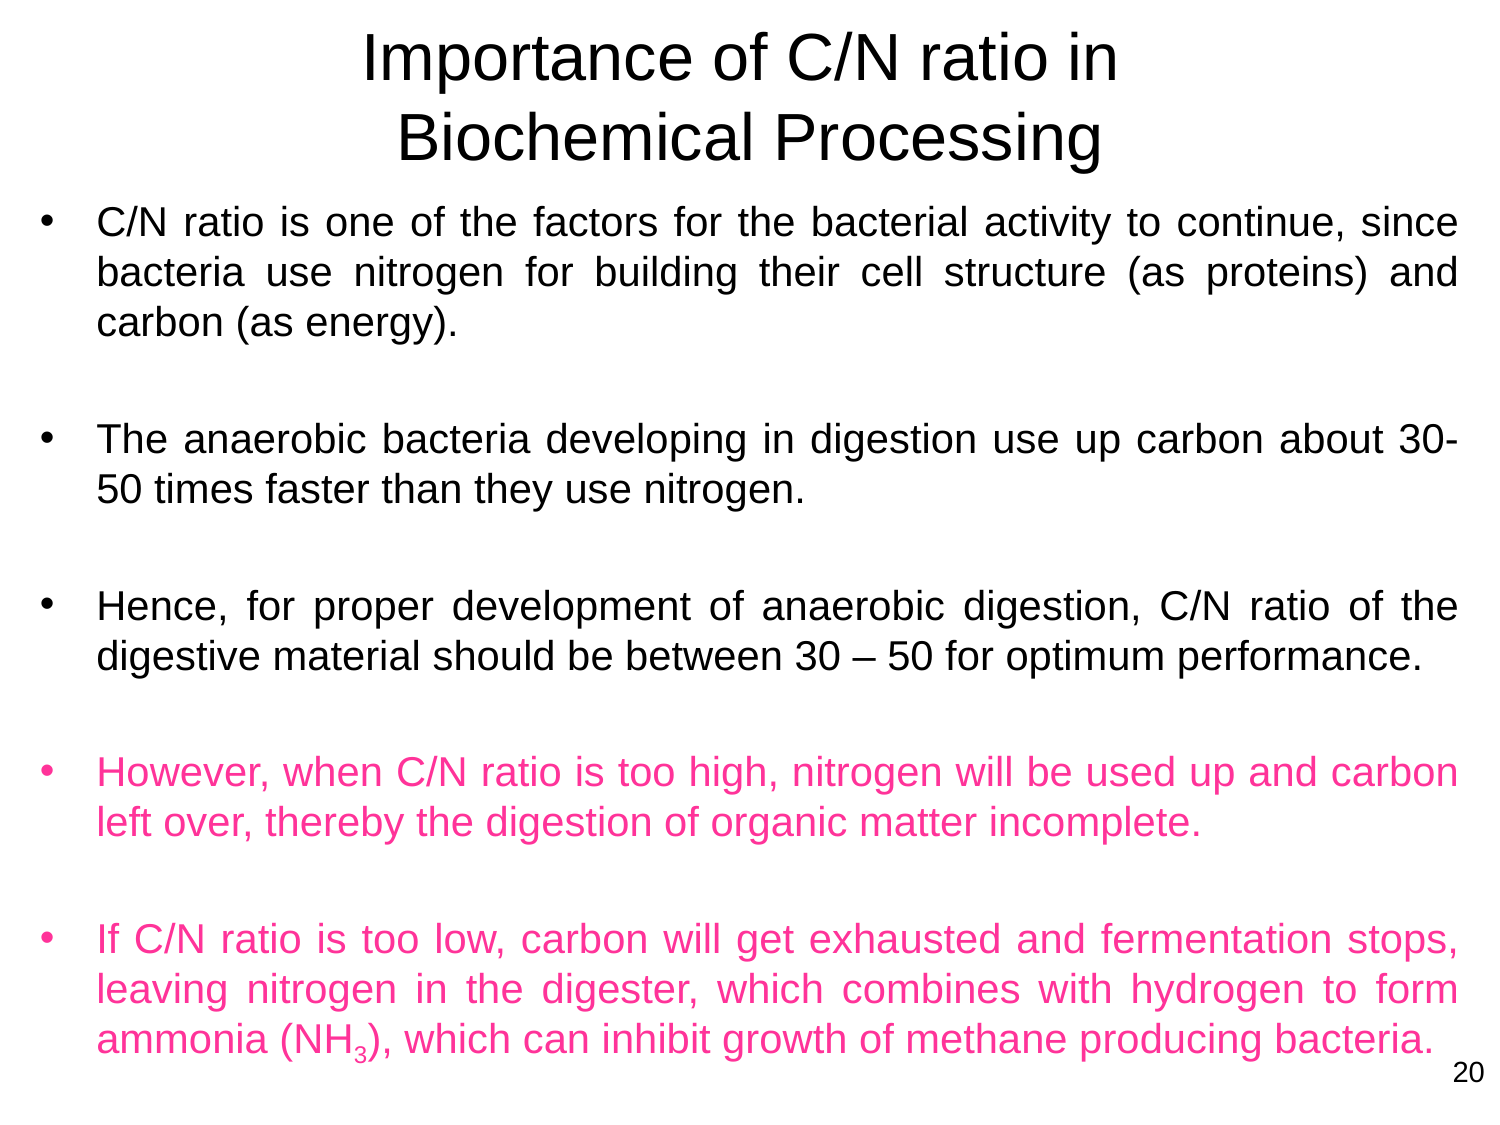

# Importance of C/N ratio in Biochemical Processing
C/N ratio is one of the factors for the bacterial activity to continue, since bacteria use nitrogen for building their cell structure (as proteins) and carbon (as energy).

The anaerobic bacteria developing in digestion use up carbon about 30-50 times faster than they use nitrogen.

Hence, for proper development of anaerobic digestion, C/N ratio of the digestive material should be between 30 – 50 for optimum performance.

However, when C/N ratio is too high, nitrogen will be used up and carbon left over, thereby the digestion of organic matter incomplete.

If C/N ratio is too low, carbon will get exhausted and fermentation stops, leaving nitrogen in the digester, which combines with hydrogen to form ammonia (NH3), which can inhibit growth of methane producing bacteria.
20